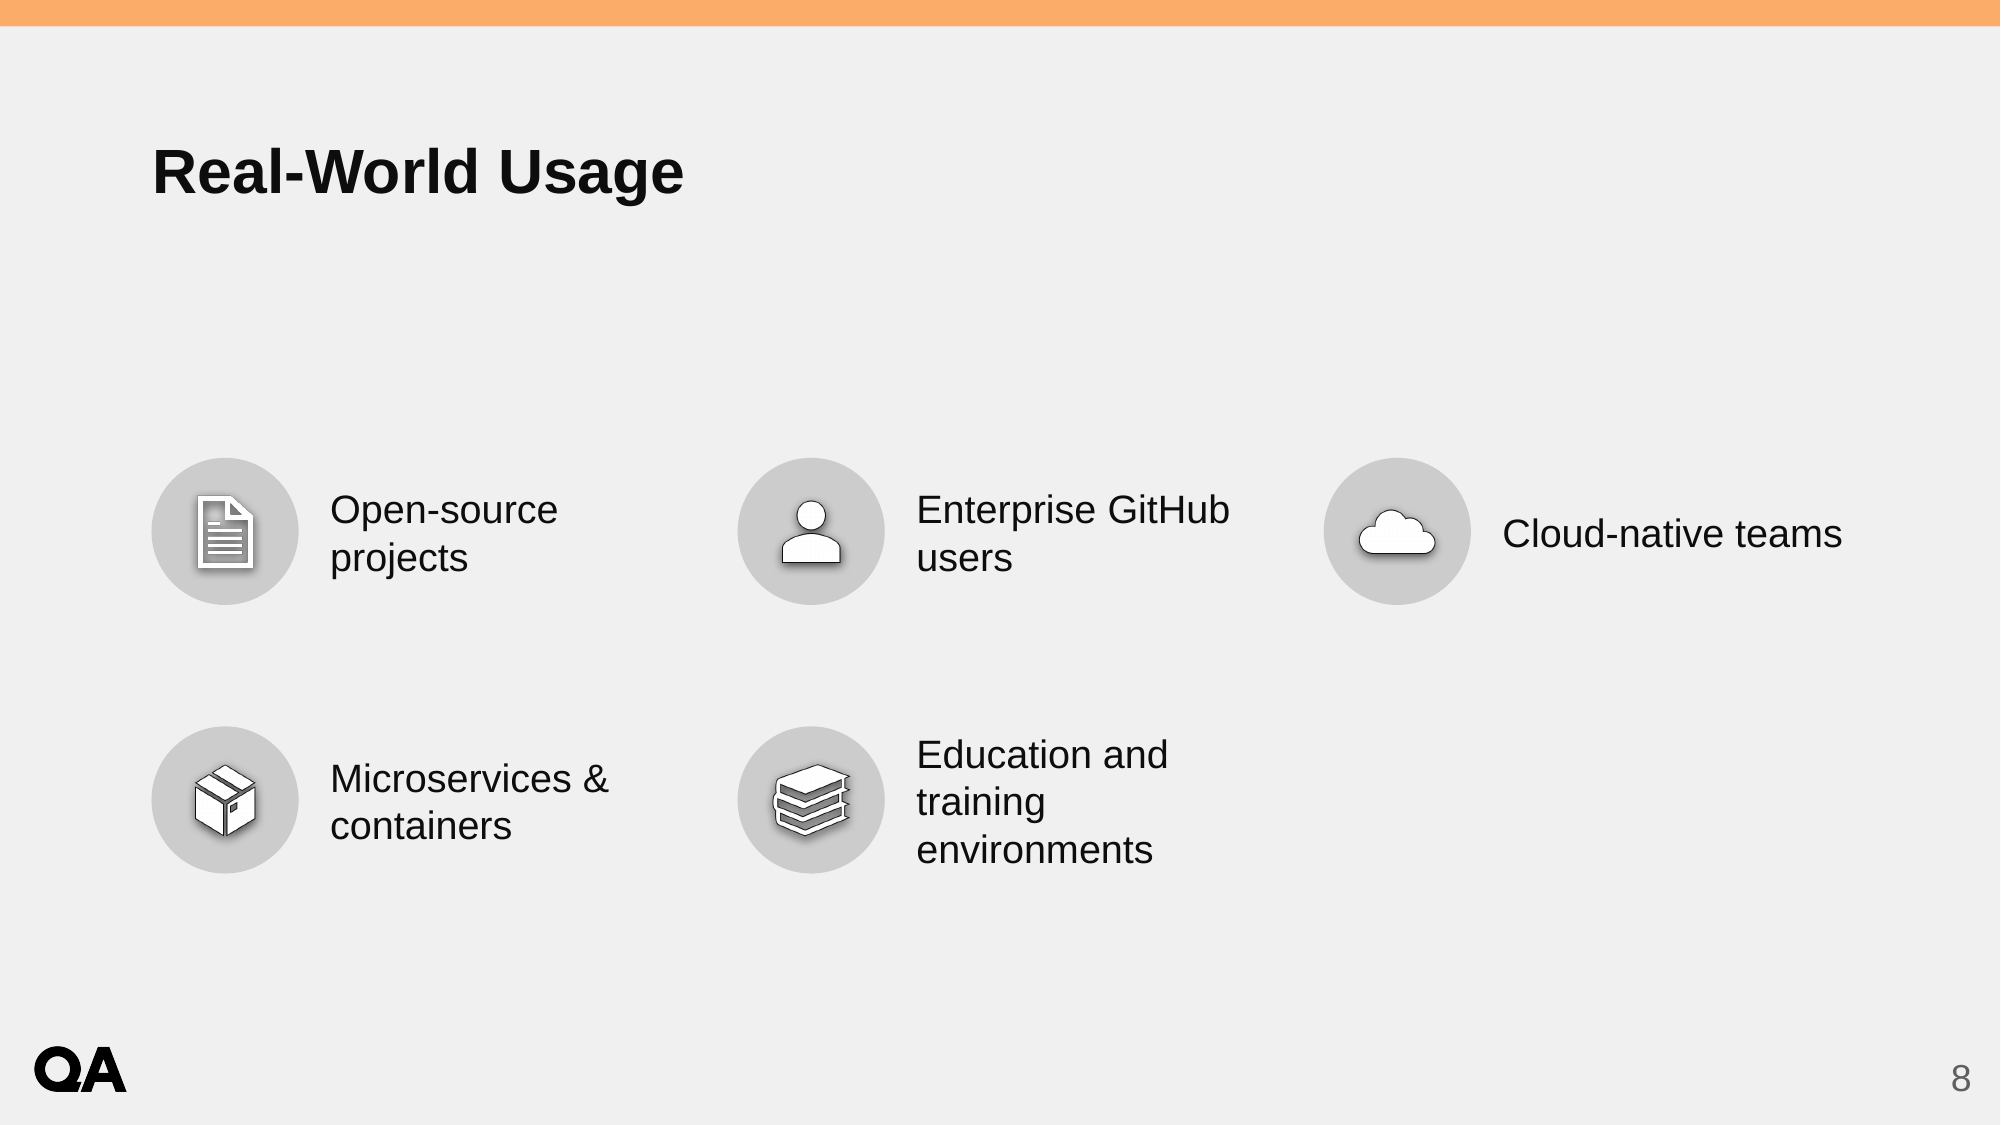

# Real‑World Usage
Open‑source projects
Enterprise GitHub users
Cloud‑native teams
Microservices & containers
Education and training environments
8